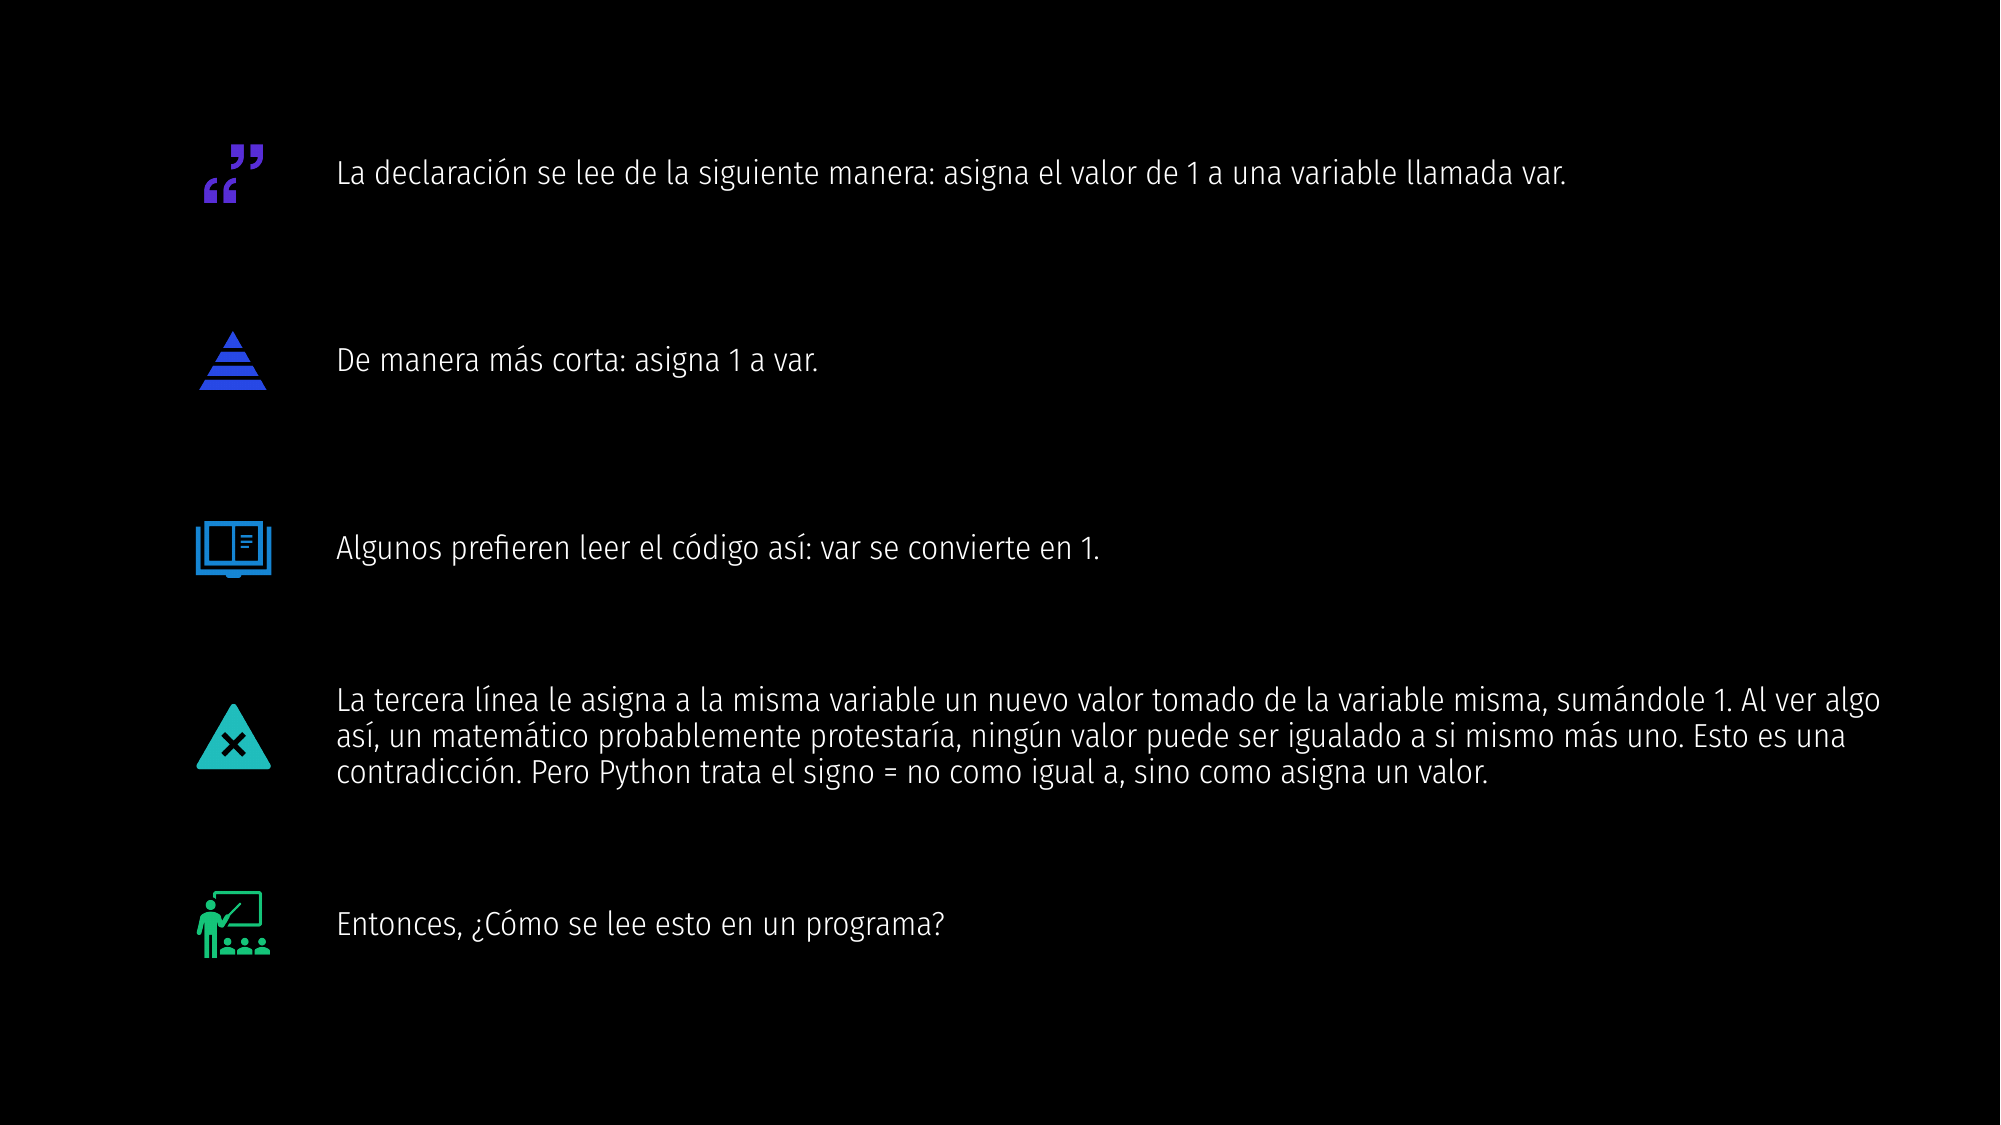

La declaración se lee de la siguiente manera: asigna el valor de 1 a una variable llamada var.
De manera más corta: asigna 1 a var.
Algunos prefieren leer el código así: var se convierte en 1.
La tercera línea le asigna a la misma variable un nuevo valor tomado de la variable misma, sumándole 1. Al ver algo así, un matemático probablemente protestaría, ningún valor puede ser igualado a si mismo más uno. Esto es una contradicción. Pero Python trata el signo = no como igual a, sino como asigna un valor.
Entonces, ¿Cómo se lee esto en un programa?